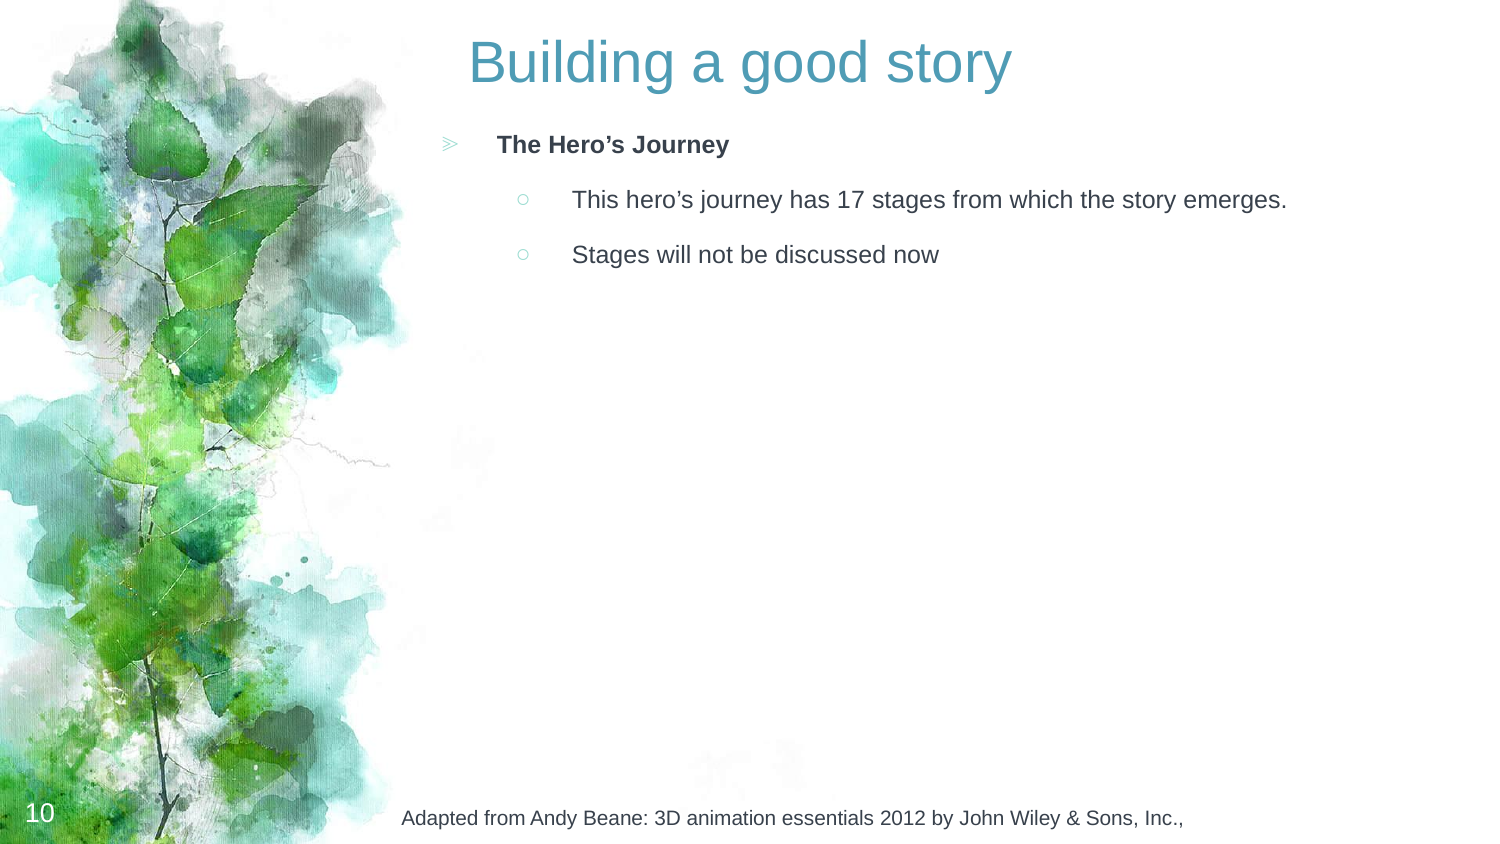

# Building a good story
The Hero’s Journey
This hero’s journey has 17 stages from which the story emerges.
Stages will not be discussed now

10
Adapted from Andy Beane: 3D animation essentials 2012 by John Wiley & Sons, Inc.,